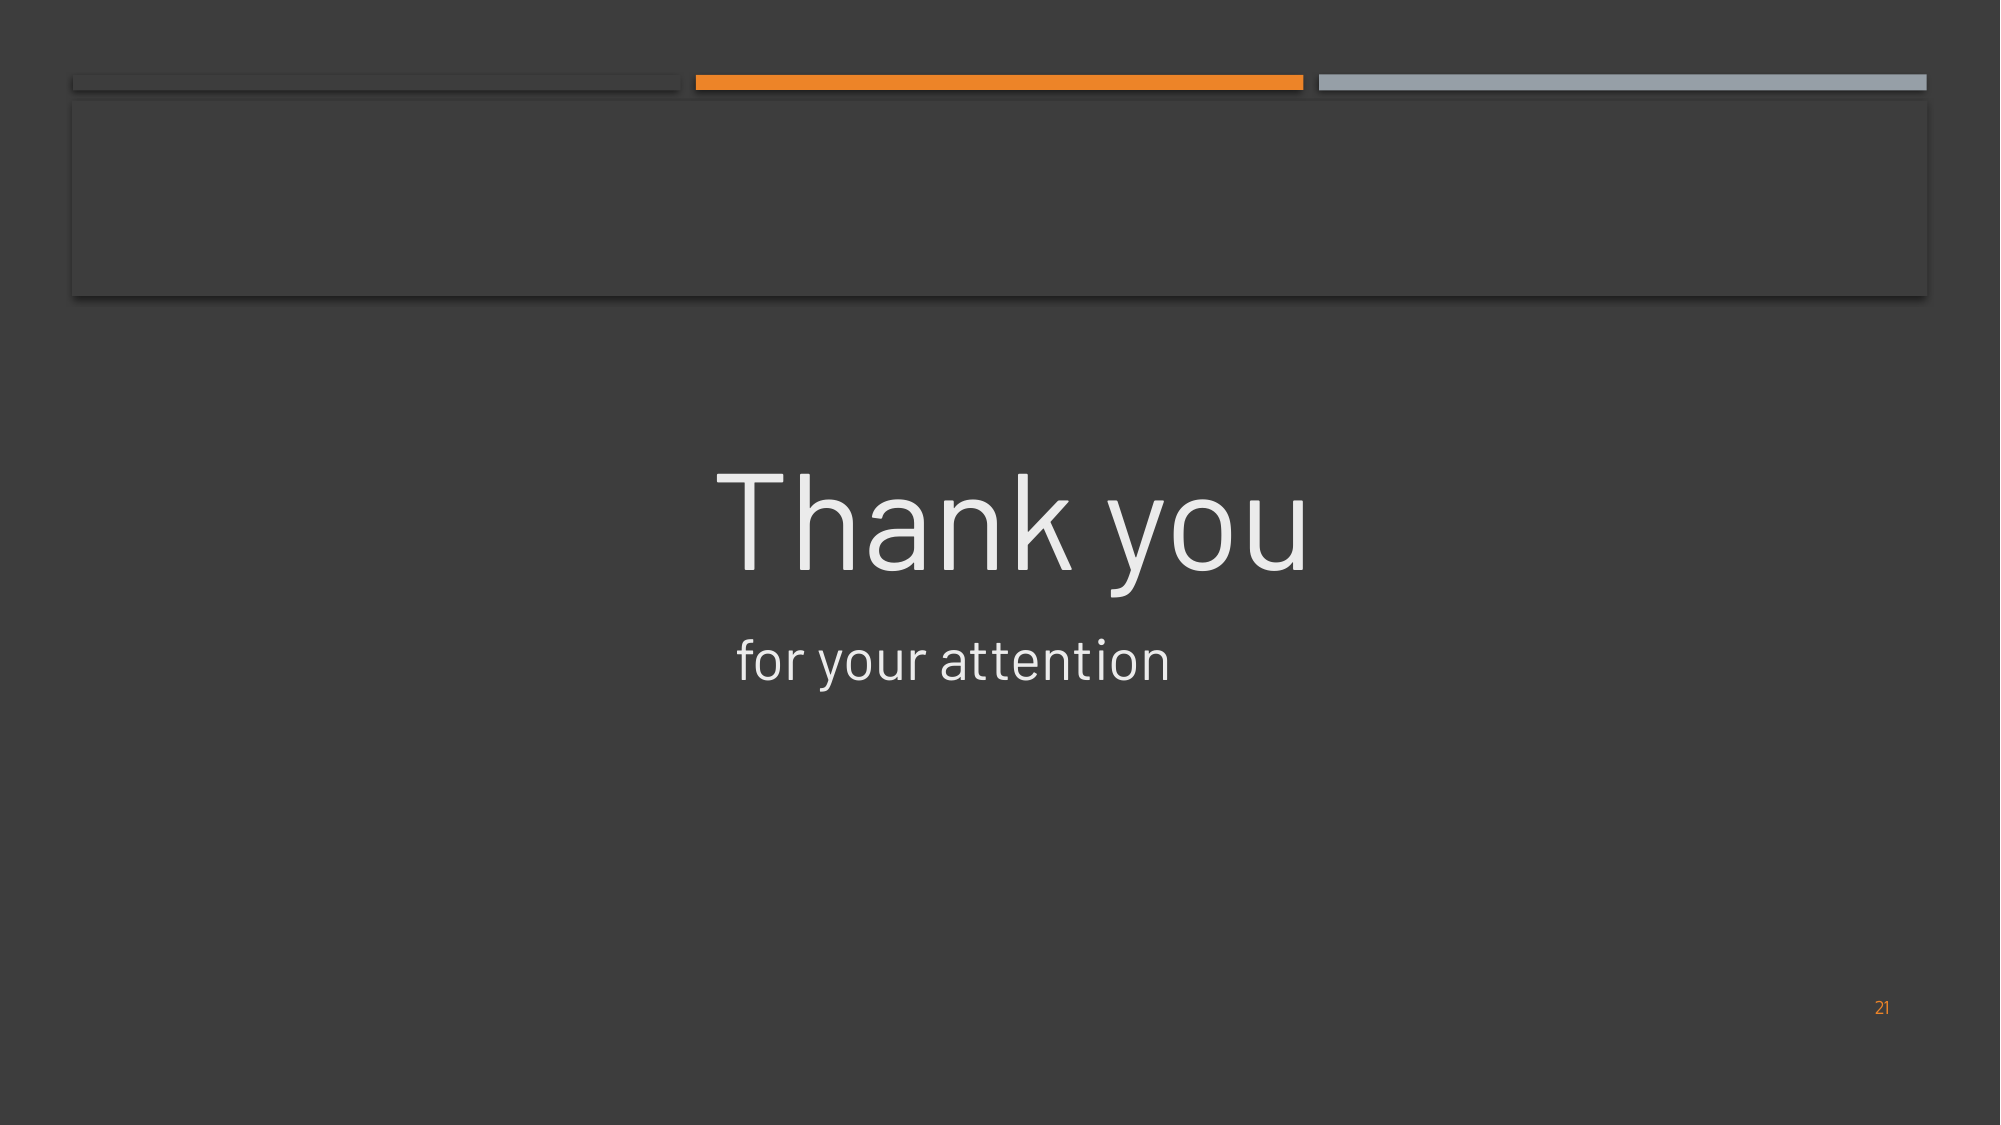

Thank you
  for your attention
21